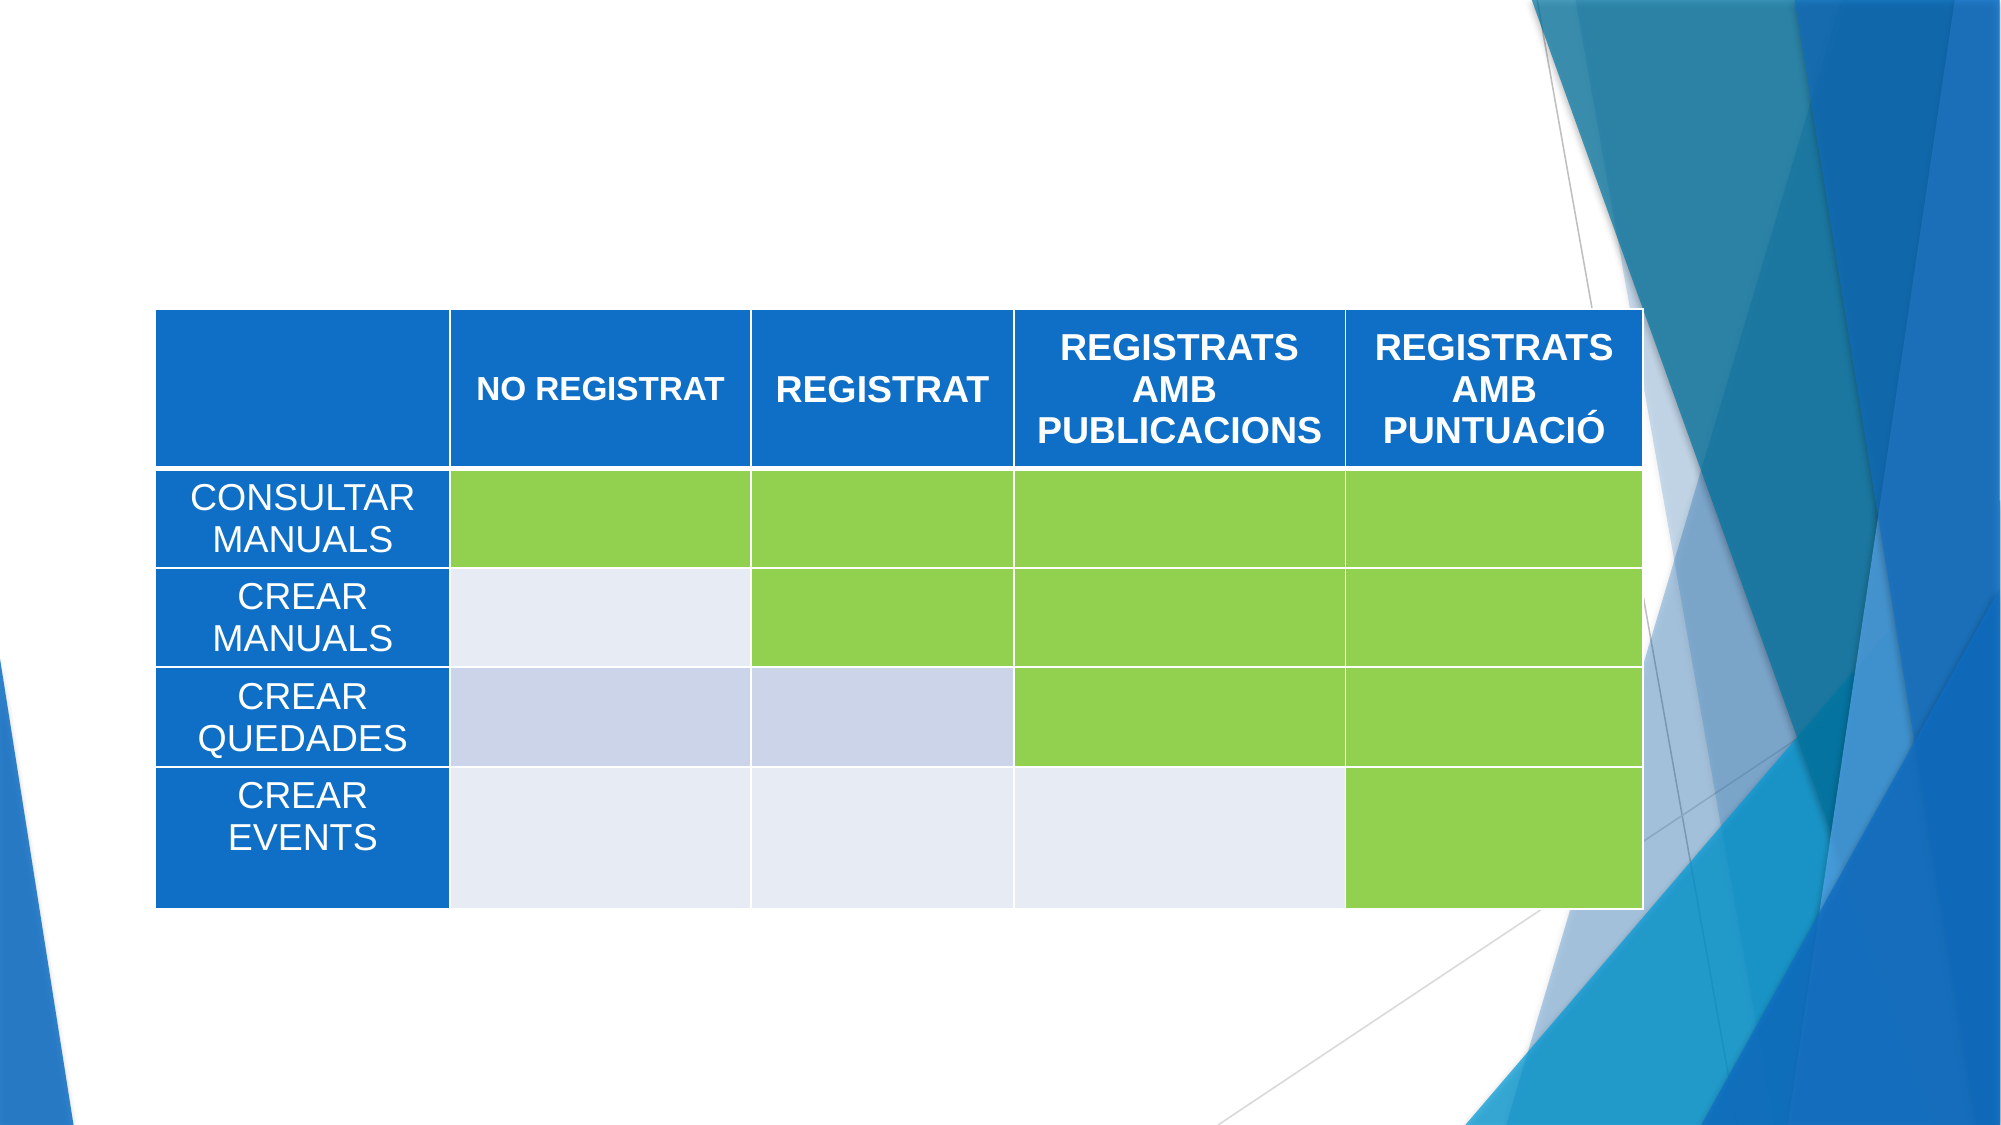

|  | NO REGISTRAT | REGISTRAT | REGISTRATS AMB PUBLICACIONS | REGISTRATS AMB PUNTUACIÓ |
| --- | --- | --- | --- | --- |
| CONSULTAR MANUALS |  |  |  |  |
| CREAR MANUALS |  |  |  |  |
| CREAR QUEDADES |  |  |  |  |
| CREAR EVENTS |  |  |  |  |